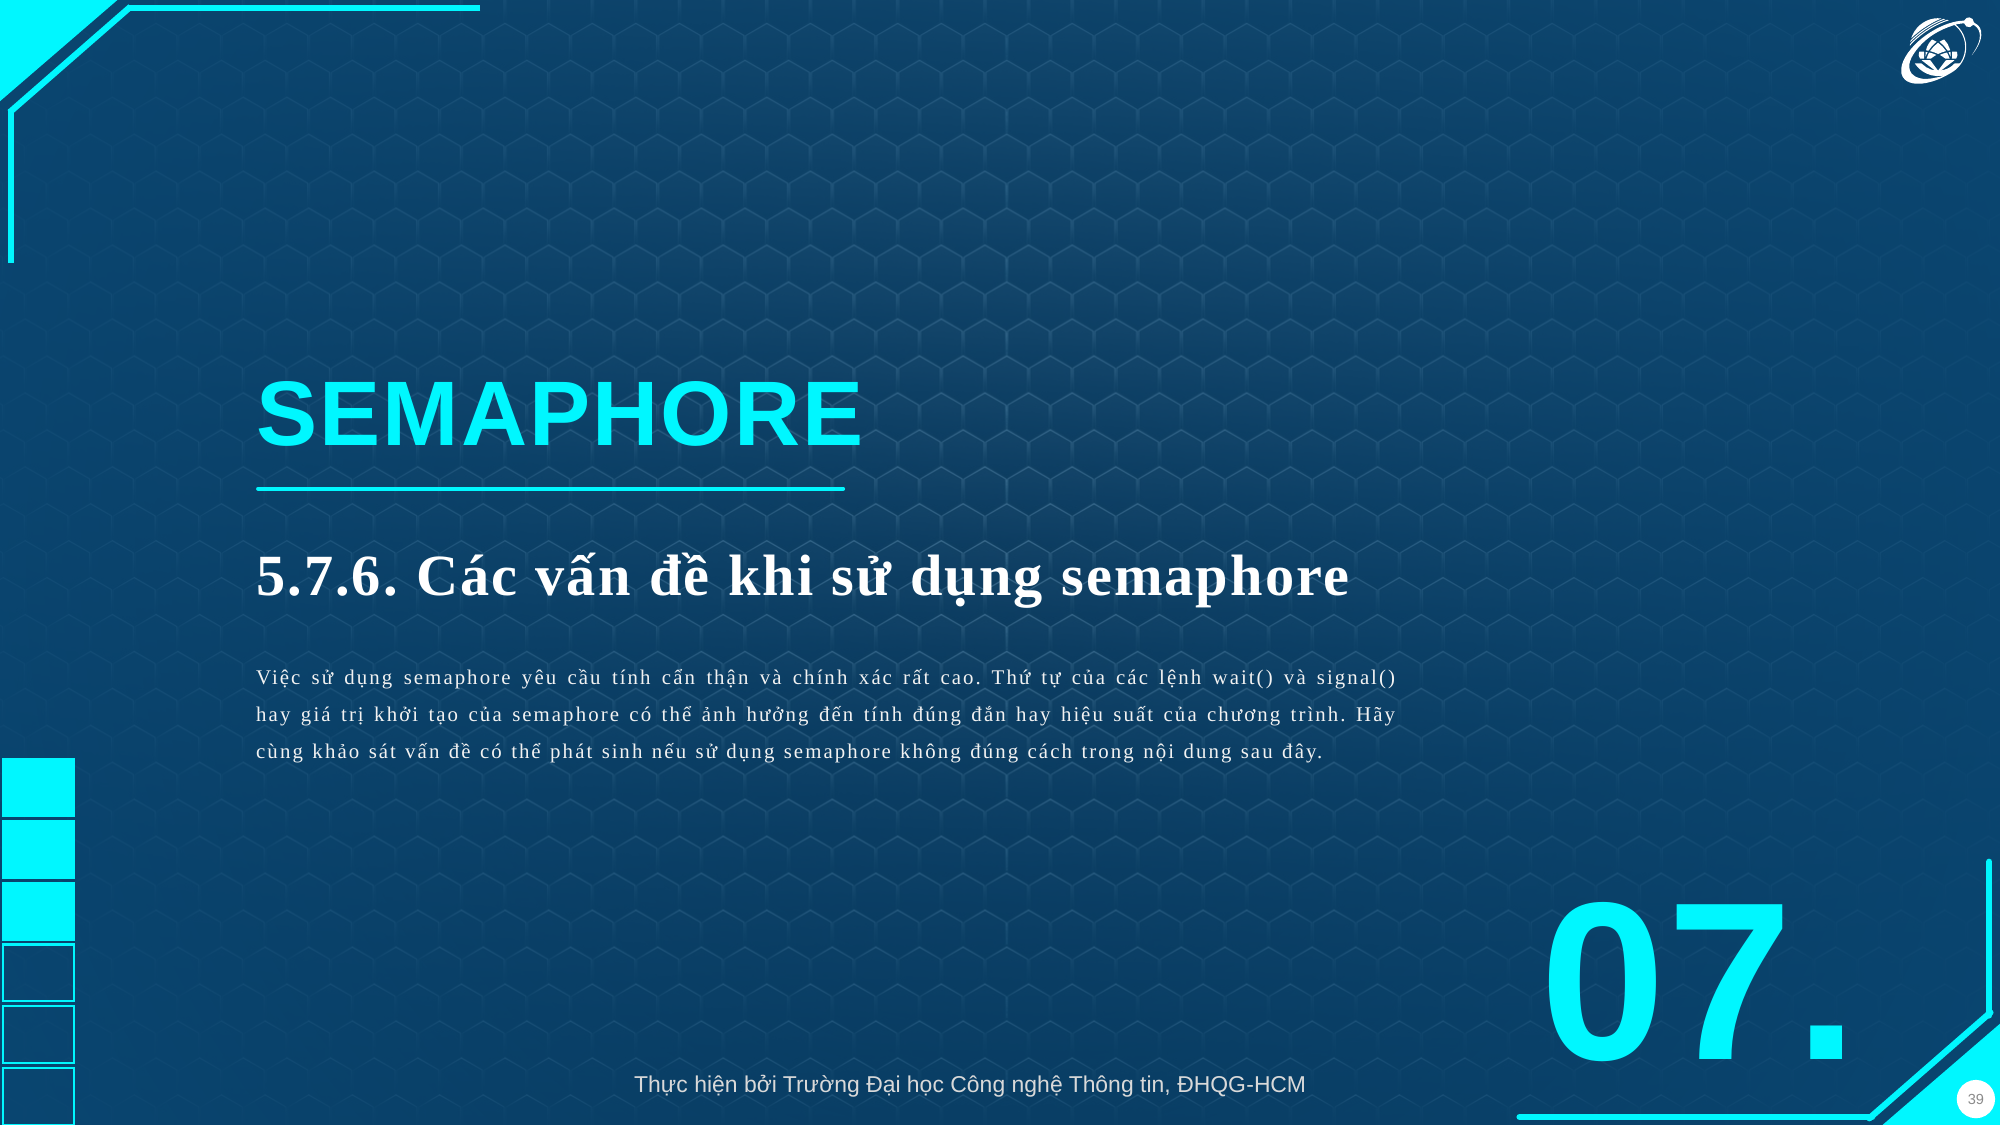

SEMAPHORE
5.7.6. Các vấn đề khi sử dụng semaphore
Việc sử dụng semaphore yêu cầu tính cẩn thận và chính xác rất cao. Thứ tự của các lệnh wait() và signal() hay giá trị khởi tạo của semaphore có thể ảnh hưởng đến tính đúng đắn hay hiệu suất của chương trình. Hãy cùng khảo sát vấn đề có thể phát sinh nếu sử dụng semaphore không đúng cách trong nội dung sau đây.
07.
Thực hiện bởi Trường Đại học Công nghệ Thông tin, ĐHQG-HCM
39